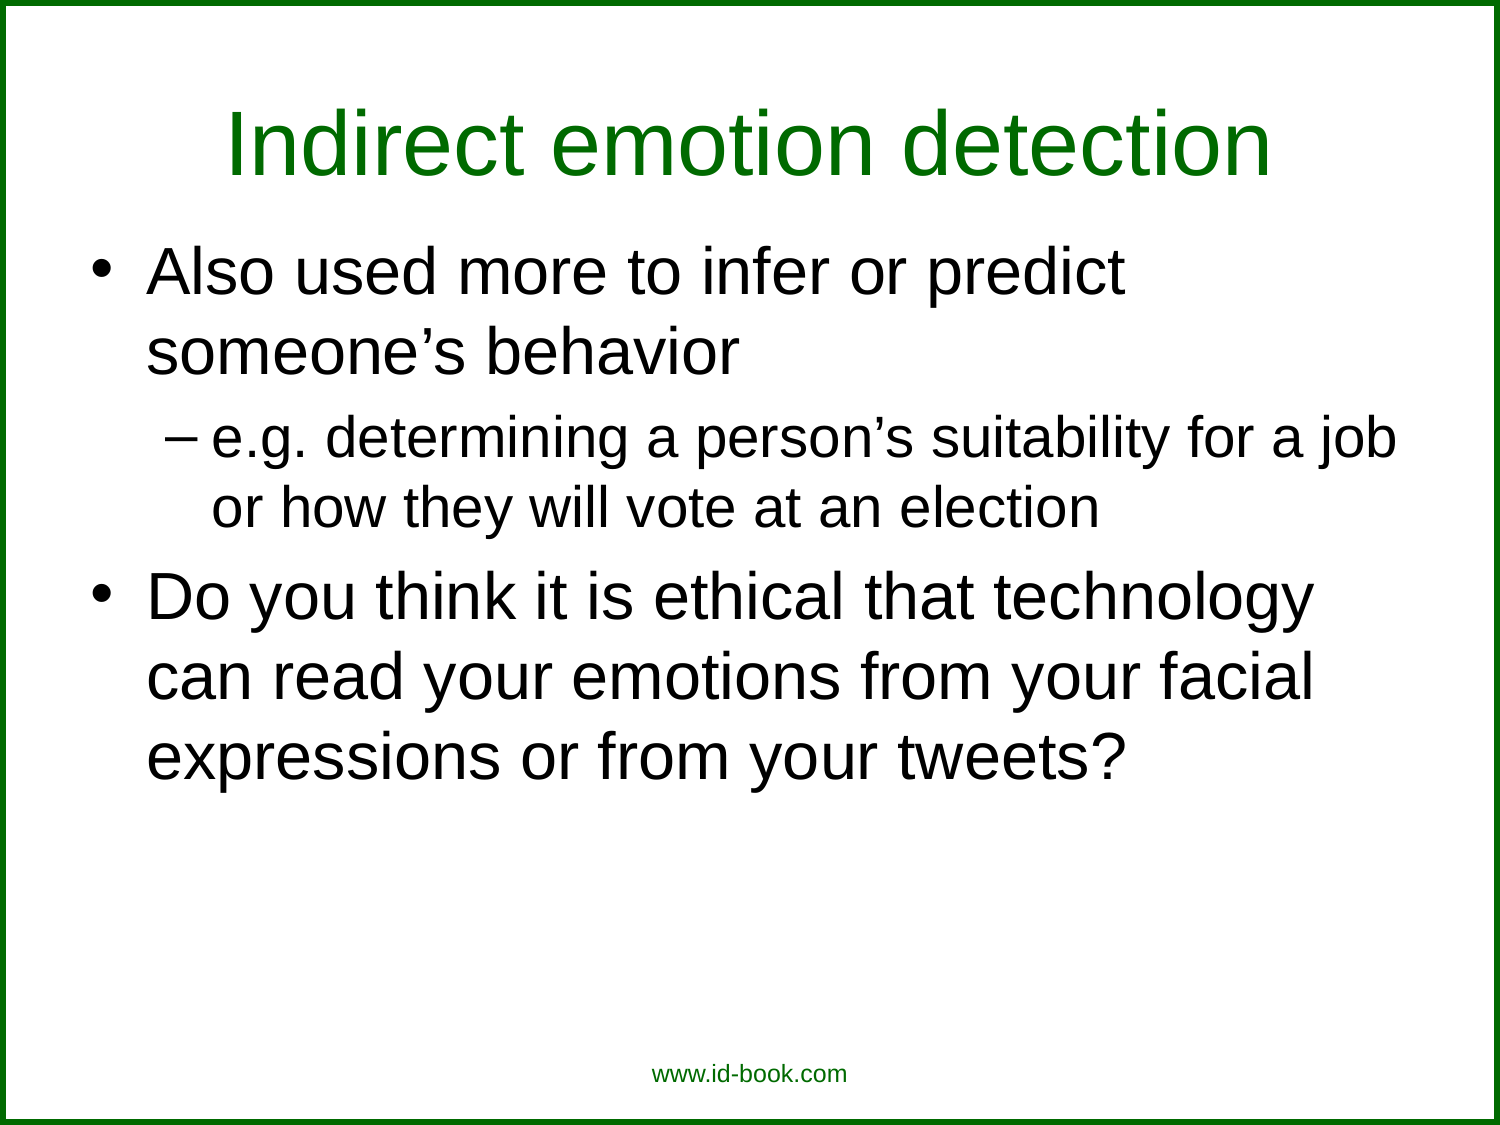

# Indirect emotion detection
Also used more to infer or predict someone’s behavior
e.g. determining a person’s suitability for a job or how they will vote at an election
Do you think it is ethical that technology can read your emotions from your facial expressions or from your tweets?

www.id-book.com